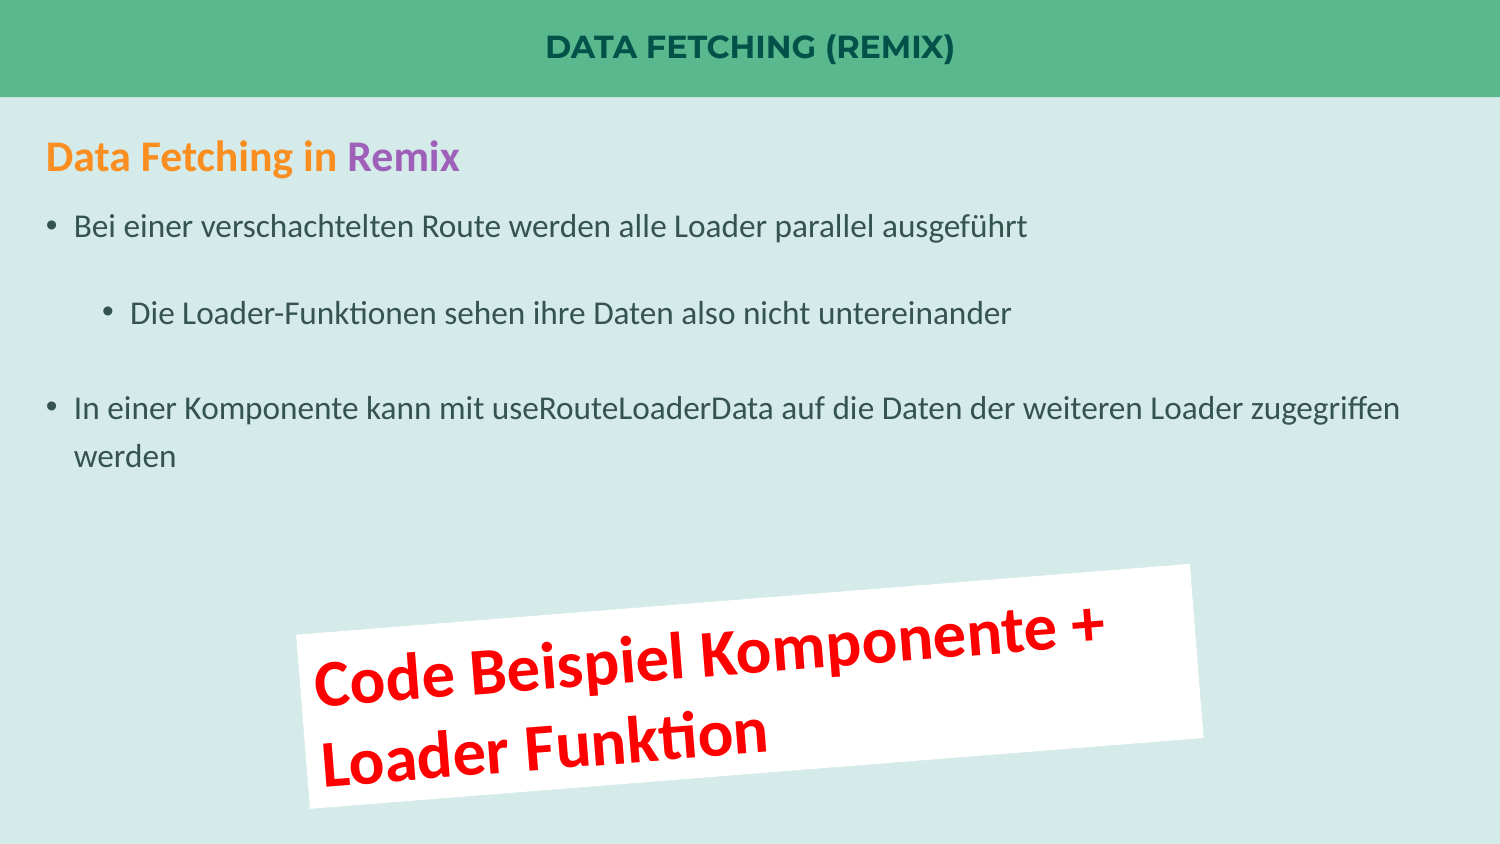

SCREENSHOT o.ä.
# Data fetching (remix)
Data Fetching in Remix
Bei einer verschachtelten Route werden alle Loader parallel ausgeführt
Die Loader-Funktionen sehen ihre Daten also nicht untereinander
In einer Komponente kann mit useRouteLoaderData auf die Daten der weiteren Loader zugegriffen werden
Code Beispiel Komponente + Loader Funktion